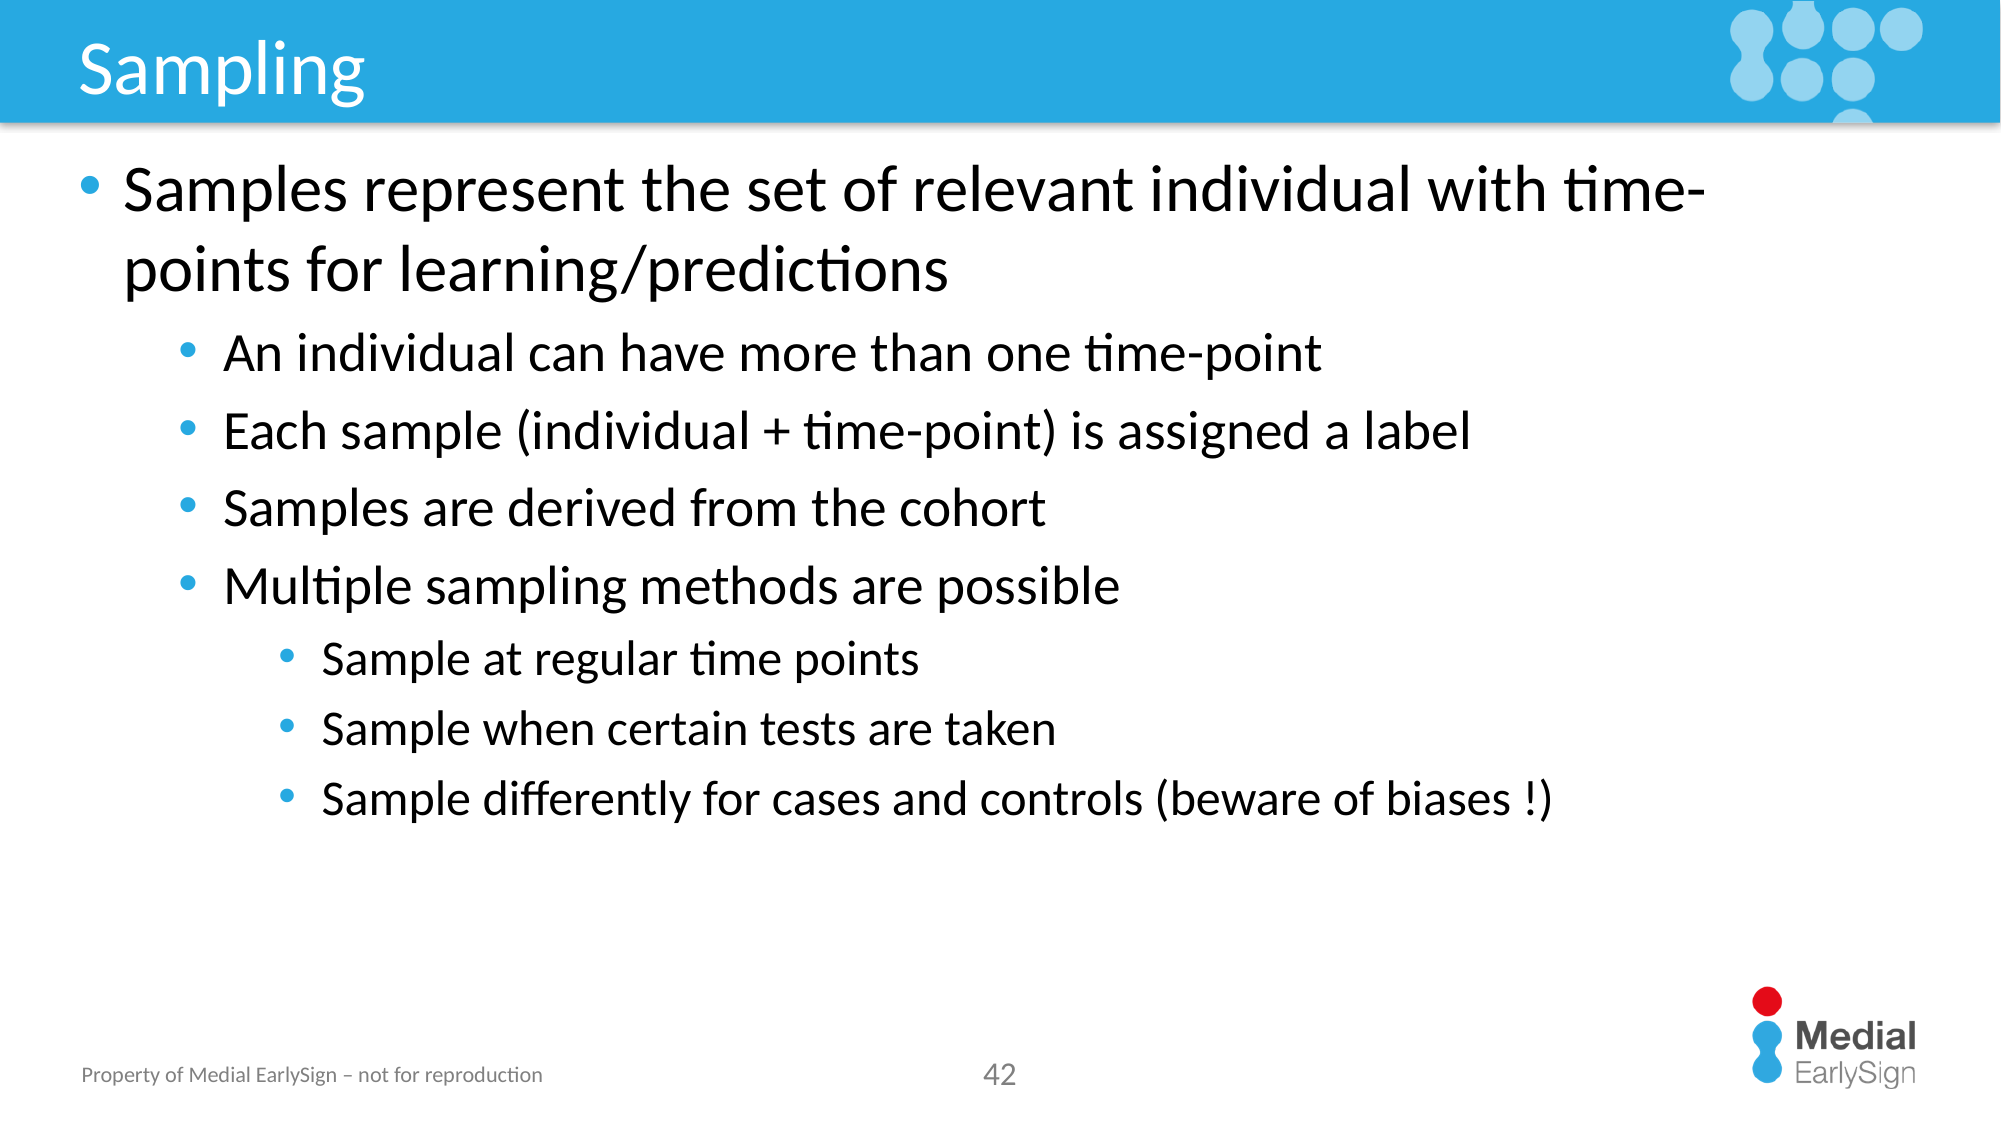

# Sampling
Samples represent the set of relevant individual with time-points for learning/predictions
An individual can have more than one time-point
Each sample (individual + time-point) is assigned a label
Samples are derived from the cohort
Multiple sampling methods are possible
Sample at regular time points
Sample when certain tests are taken
Sample differently for cases and controls (beware of biases !)